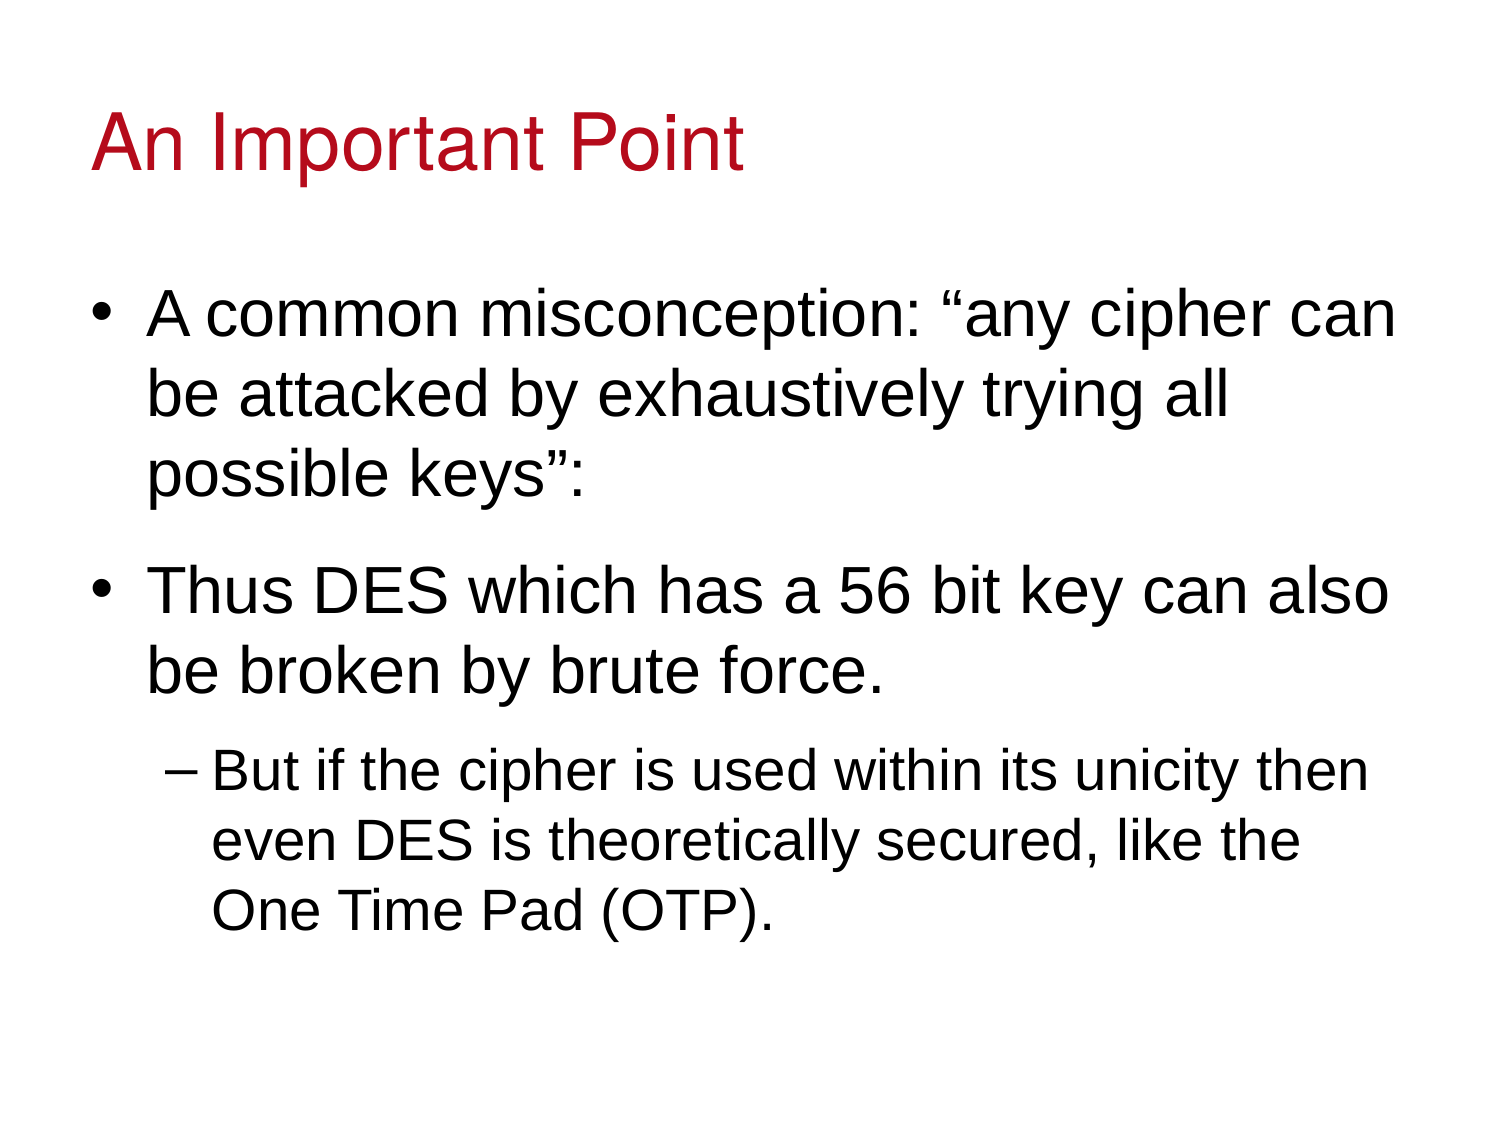

# An Important Point
A common misconception: “any cipher can be attacked by exhaustively trying all possible keys”:
Thus DES which has a 56 bit key can also be broken by brute force.
But if the cipher is used within its unicity then even DES is theoretically secured, like the One Time Pad (OTP).